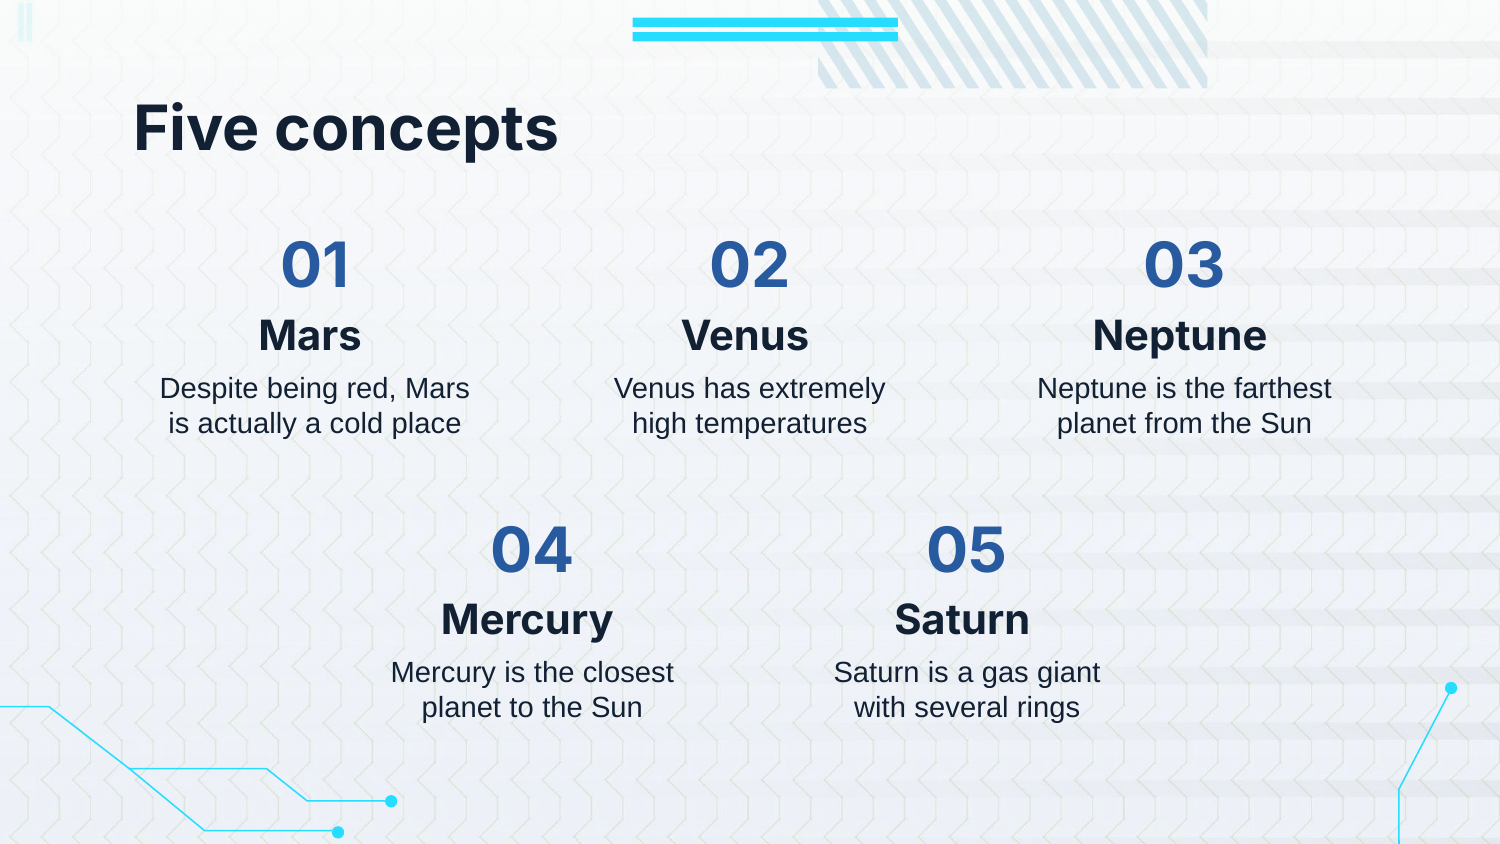

# Five concepts
01
02
03
Mars
Venus
Neptune
Despite being red, Mars is actually a cold place
Venus has extremely high temperatures
Neptune is the farthest planet from the Sun
04
05
Mercury
Saturn
Mercury is the closest planet to the Sun
Saturn is a gas giant with several rings